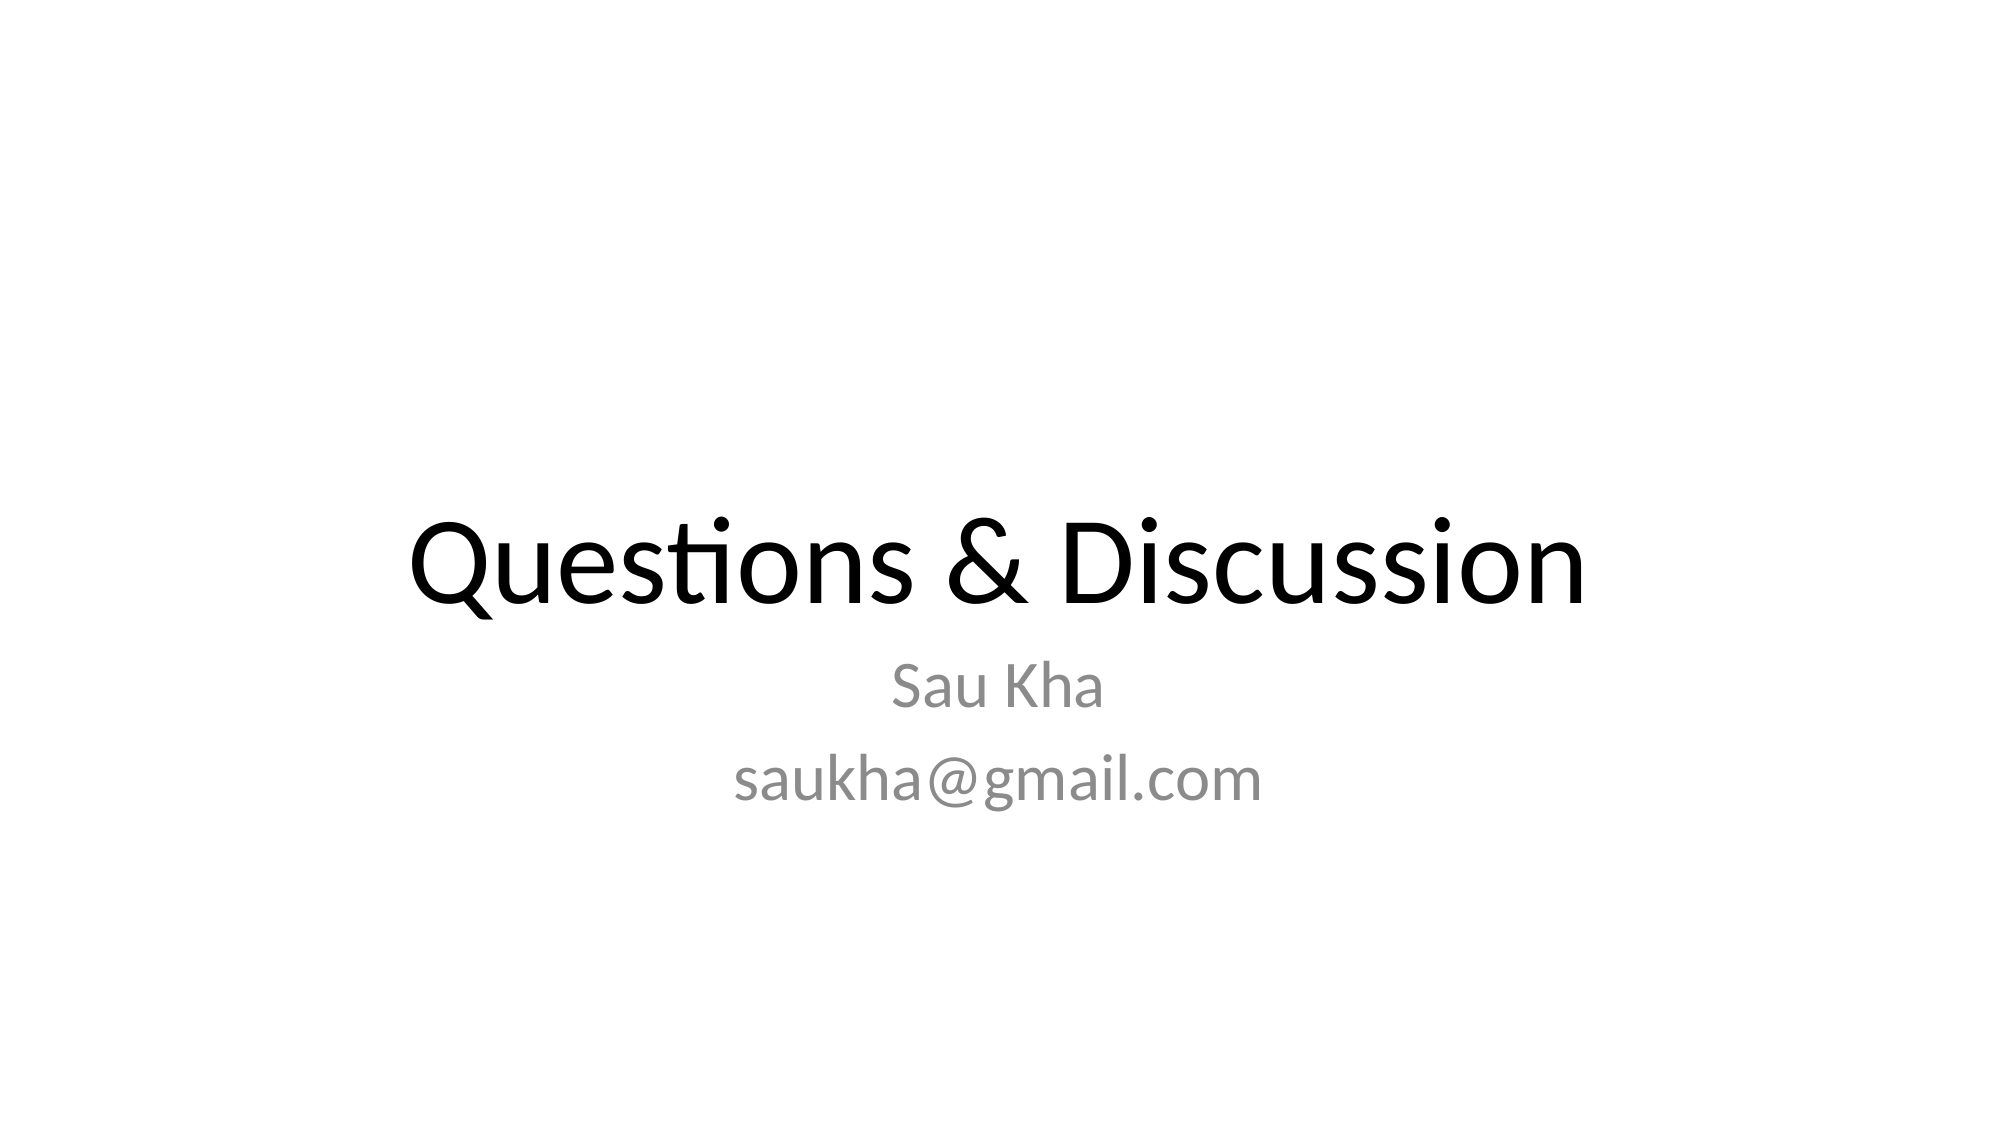

# Questions & Discussion
Sau Kha
saukha@gmail.com